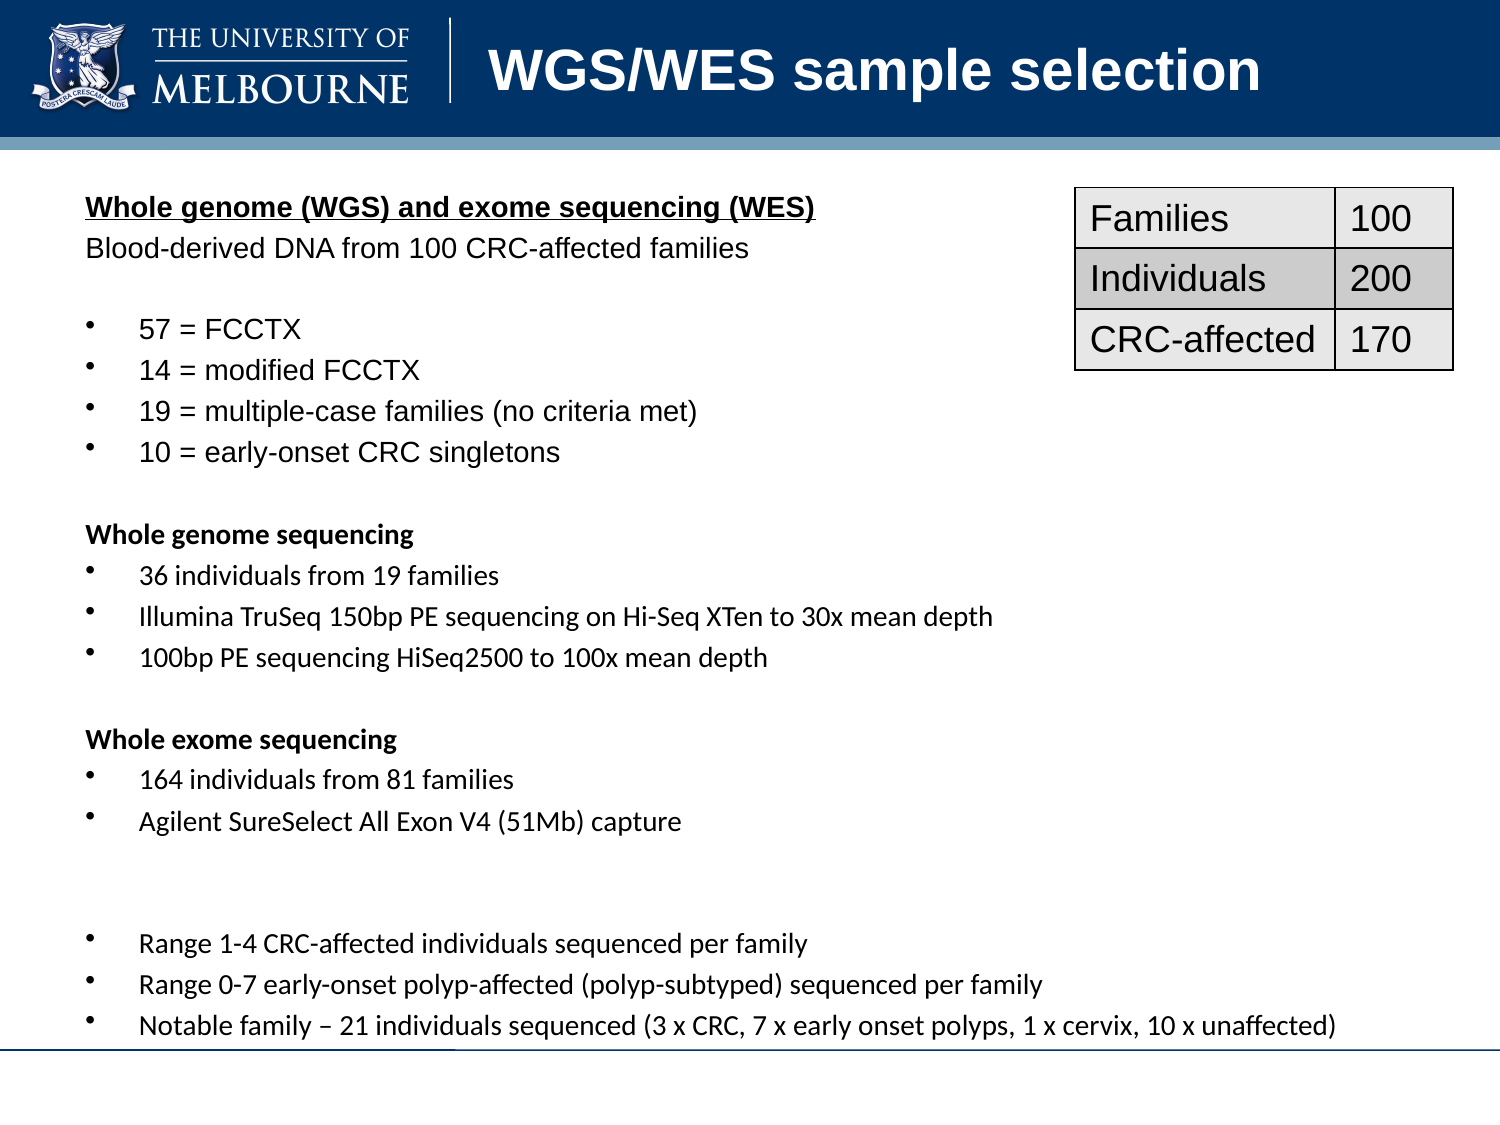

# WGS/WES sample selection

Whole genome (WGS) and exome sequencing (WES)
Blood-derived DNA from 100 CRC-affected families

57 = FCCTX
14 = modified FCCTX
19 = multiple-case families (no criteria met)
10 = early-onset CRC singletons

Whole genome sequencing
36 individuals from 19 families
Illumina TruSeq 150bp PE sequencing on Hi-Seq XTen to 30x mean depth
100bp PE sequencing HiSeq2500 to 100x mean depth

Whole exome sequencing
164 individuals from 81 families
Agilent SureSelect All Exon V4 (51Mb) capture

Range 1-4 CRC-affected individuals sequenced per family
Range 0-7 early-onset polyp-affected (polyp-subtyped) sequenced per family
Notable family – 21 individuals sequenced (3 x CRC, 7 x early onset polyps, 1 x cervix, 10 x unaffected)

| Families | 100 |
| --- | --- |
| Individuals | 200 |
| CRC-affected | 170 |